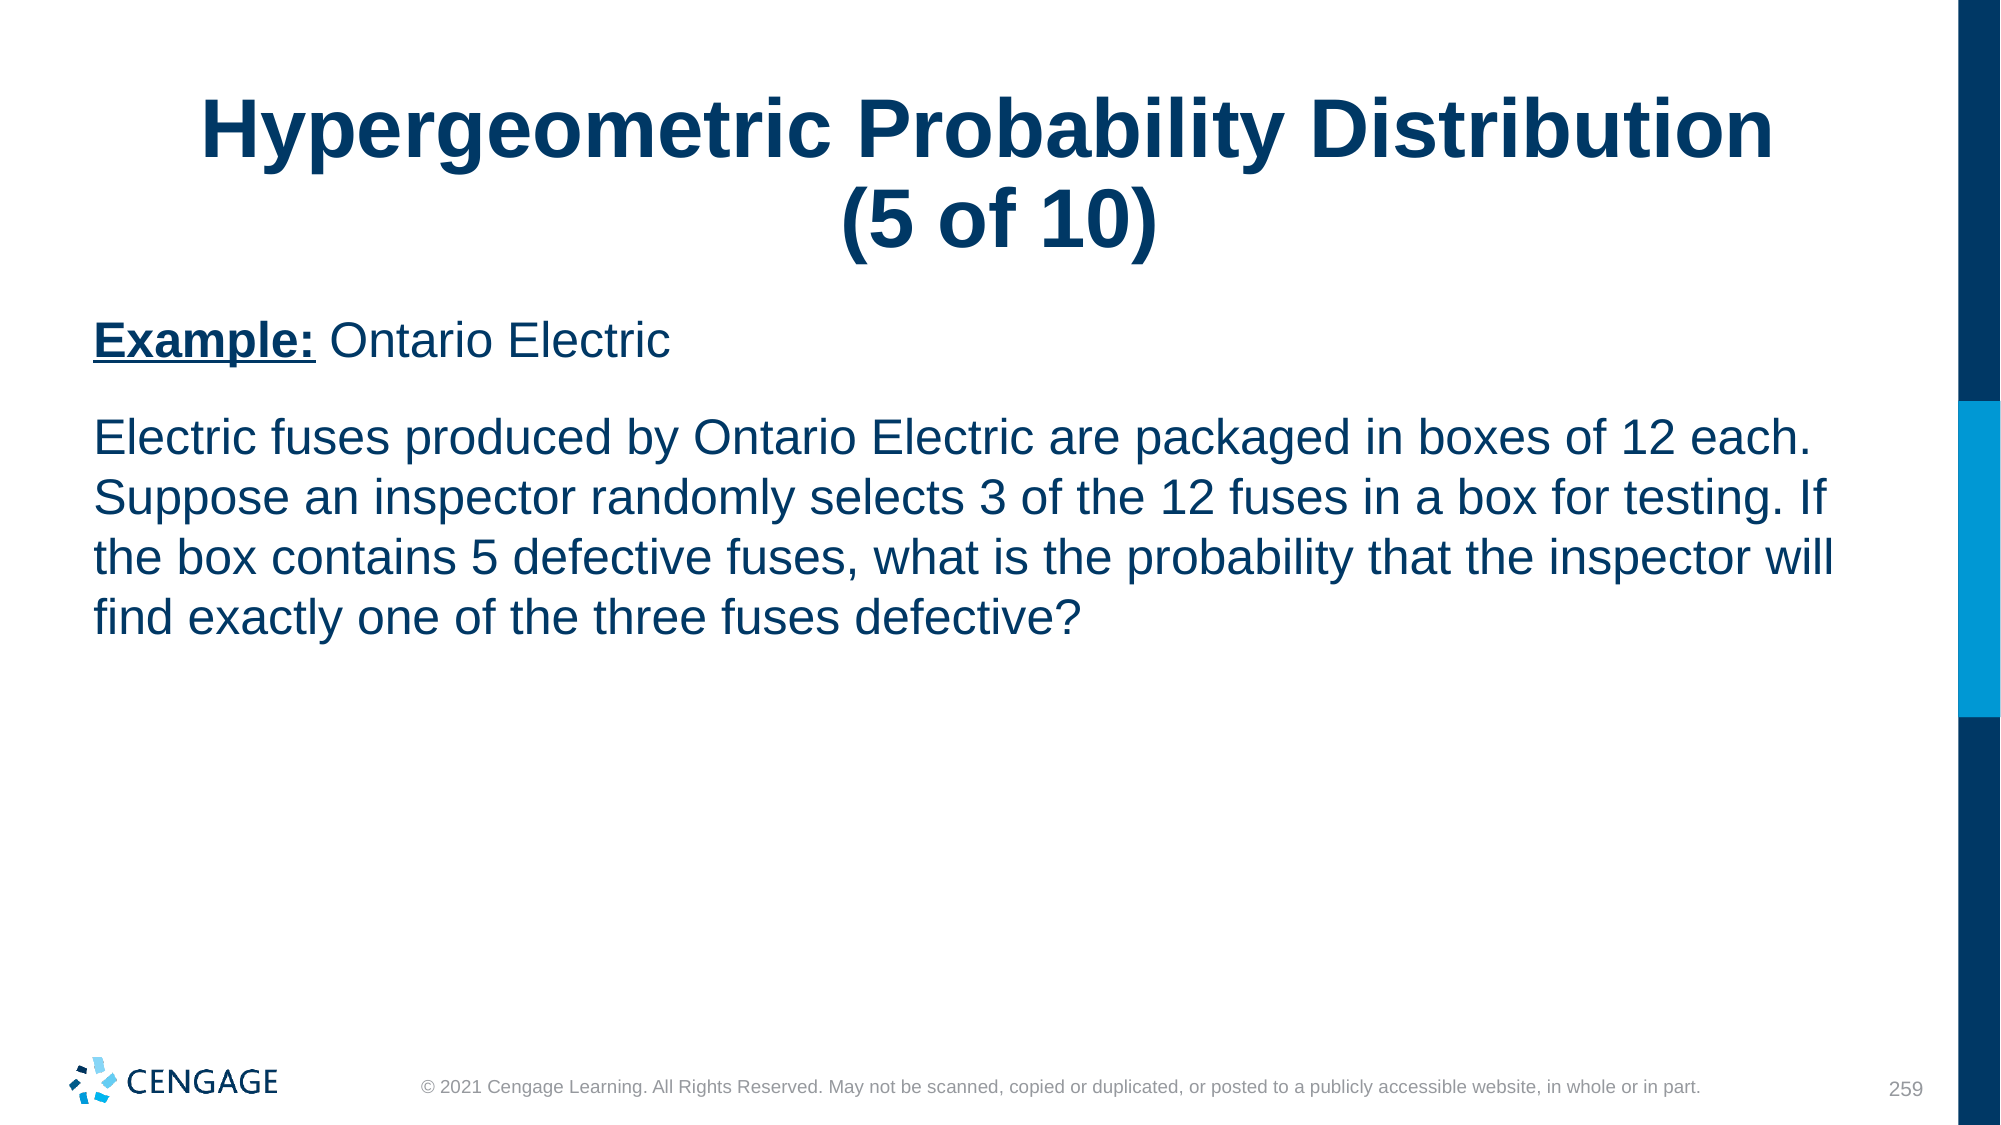

# Hypergeometric Probability Distribution (5 of 10)
Example: Ontario Electric
Electric fuses produced by Ontario Electric are packaged in boxes of 12 each. Suppose an inspector randomly selects 3 of the 12 fuses in a box for testing. If the box contains 5 defective fuses, what is the probability that the inspector will find exactly one of the three fuses defective?